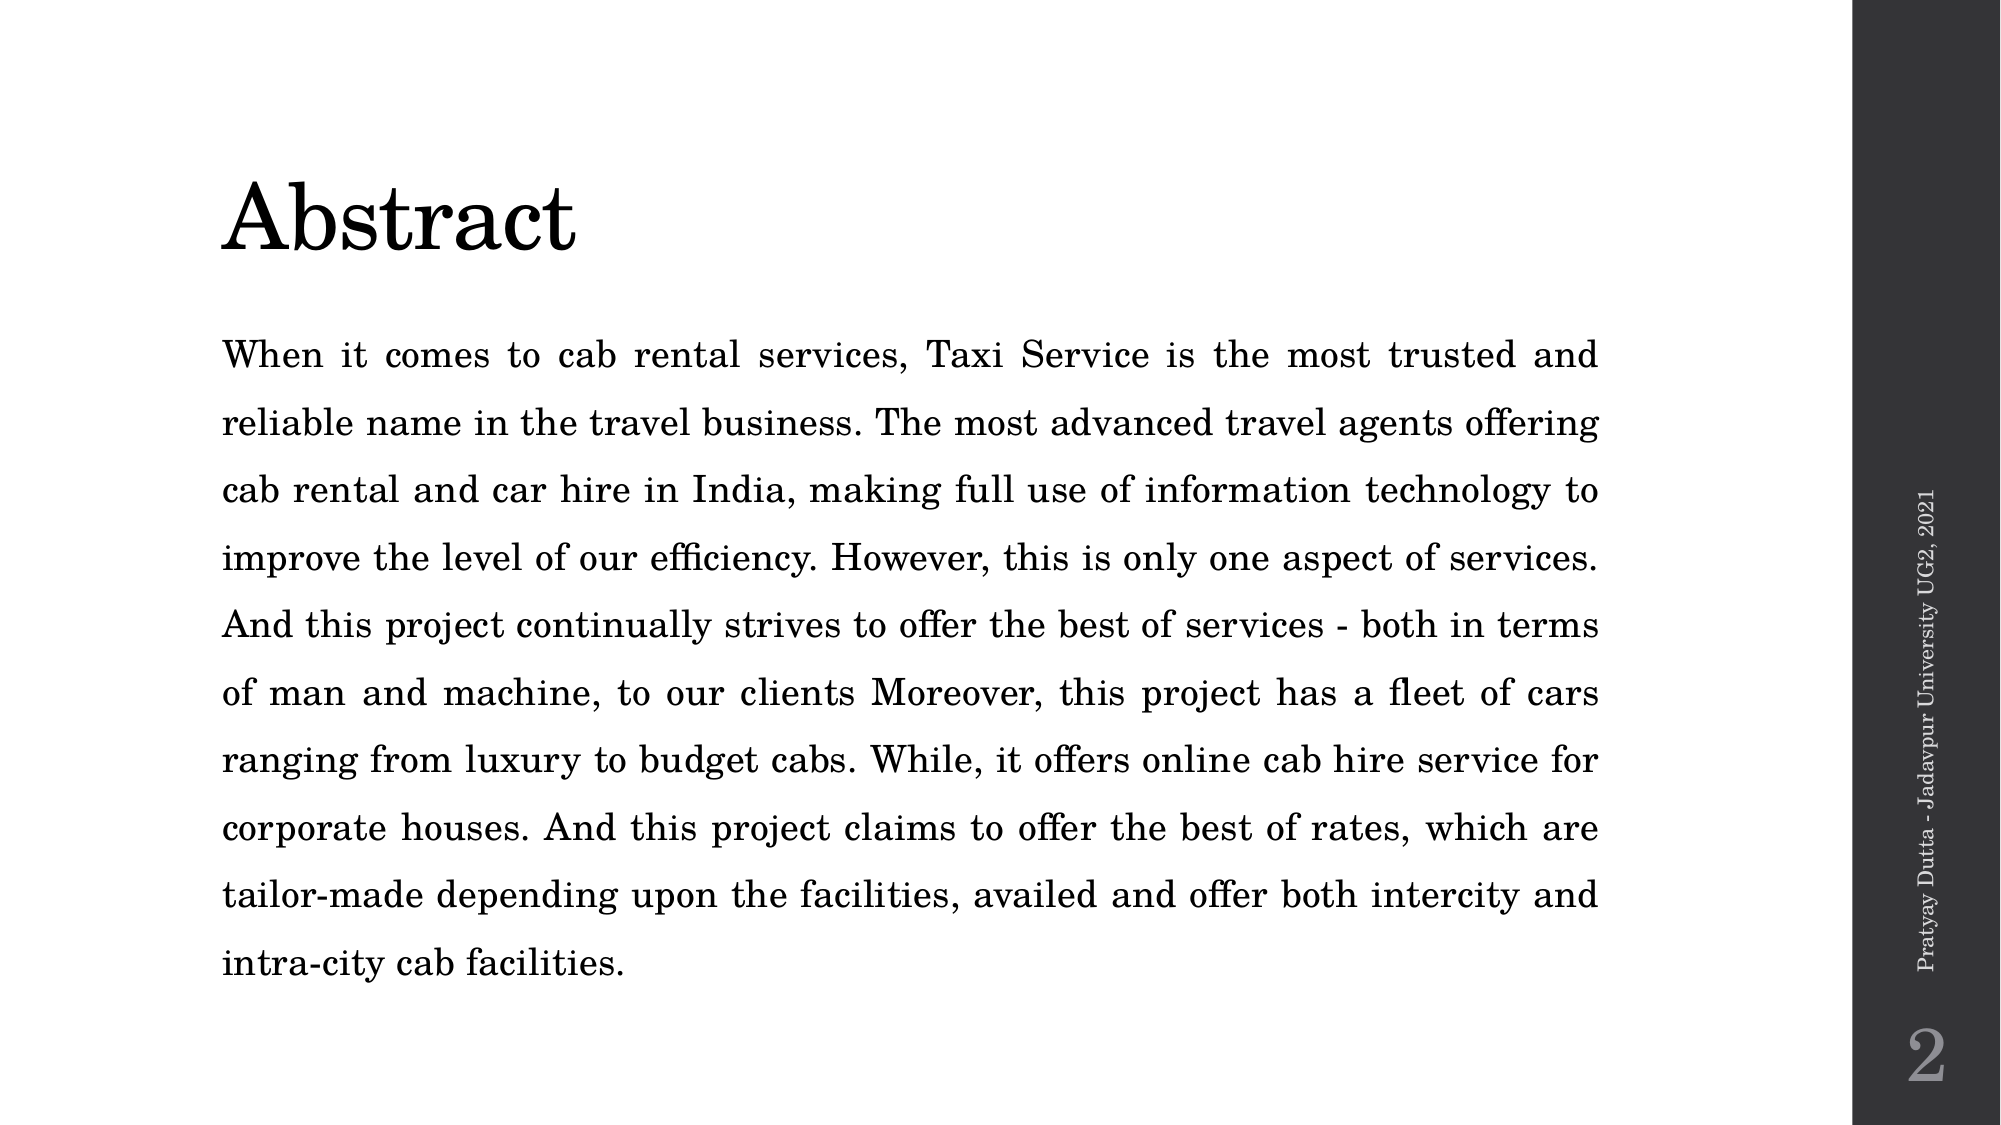

# Abstract
When it comes to cab rental services, Taxi Service is the most trusted and reliable name in the travel business. The most advanced travel agents offering cab rental and car hire in India, making full use of information technology to improve the level of our efficiency. However, this is only one aspect of services. And this project continually strives to offer the best of services - both in terms of man and machine, to our clients Moreover, this project has a fleet of cars ranging from luxury to budget cabs. While, it offers online cab hire service for corporate houses. And this project claims to offer the best of rates, which are tailor-made depending upon the facilities, availed and offer both intercity and intra-city cab facilities.
Pratyay Dutta - Jadavpur University UG2, 2021
2